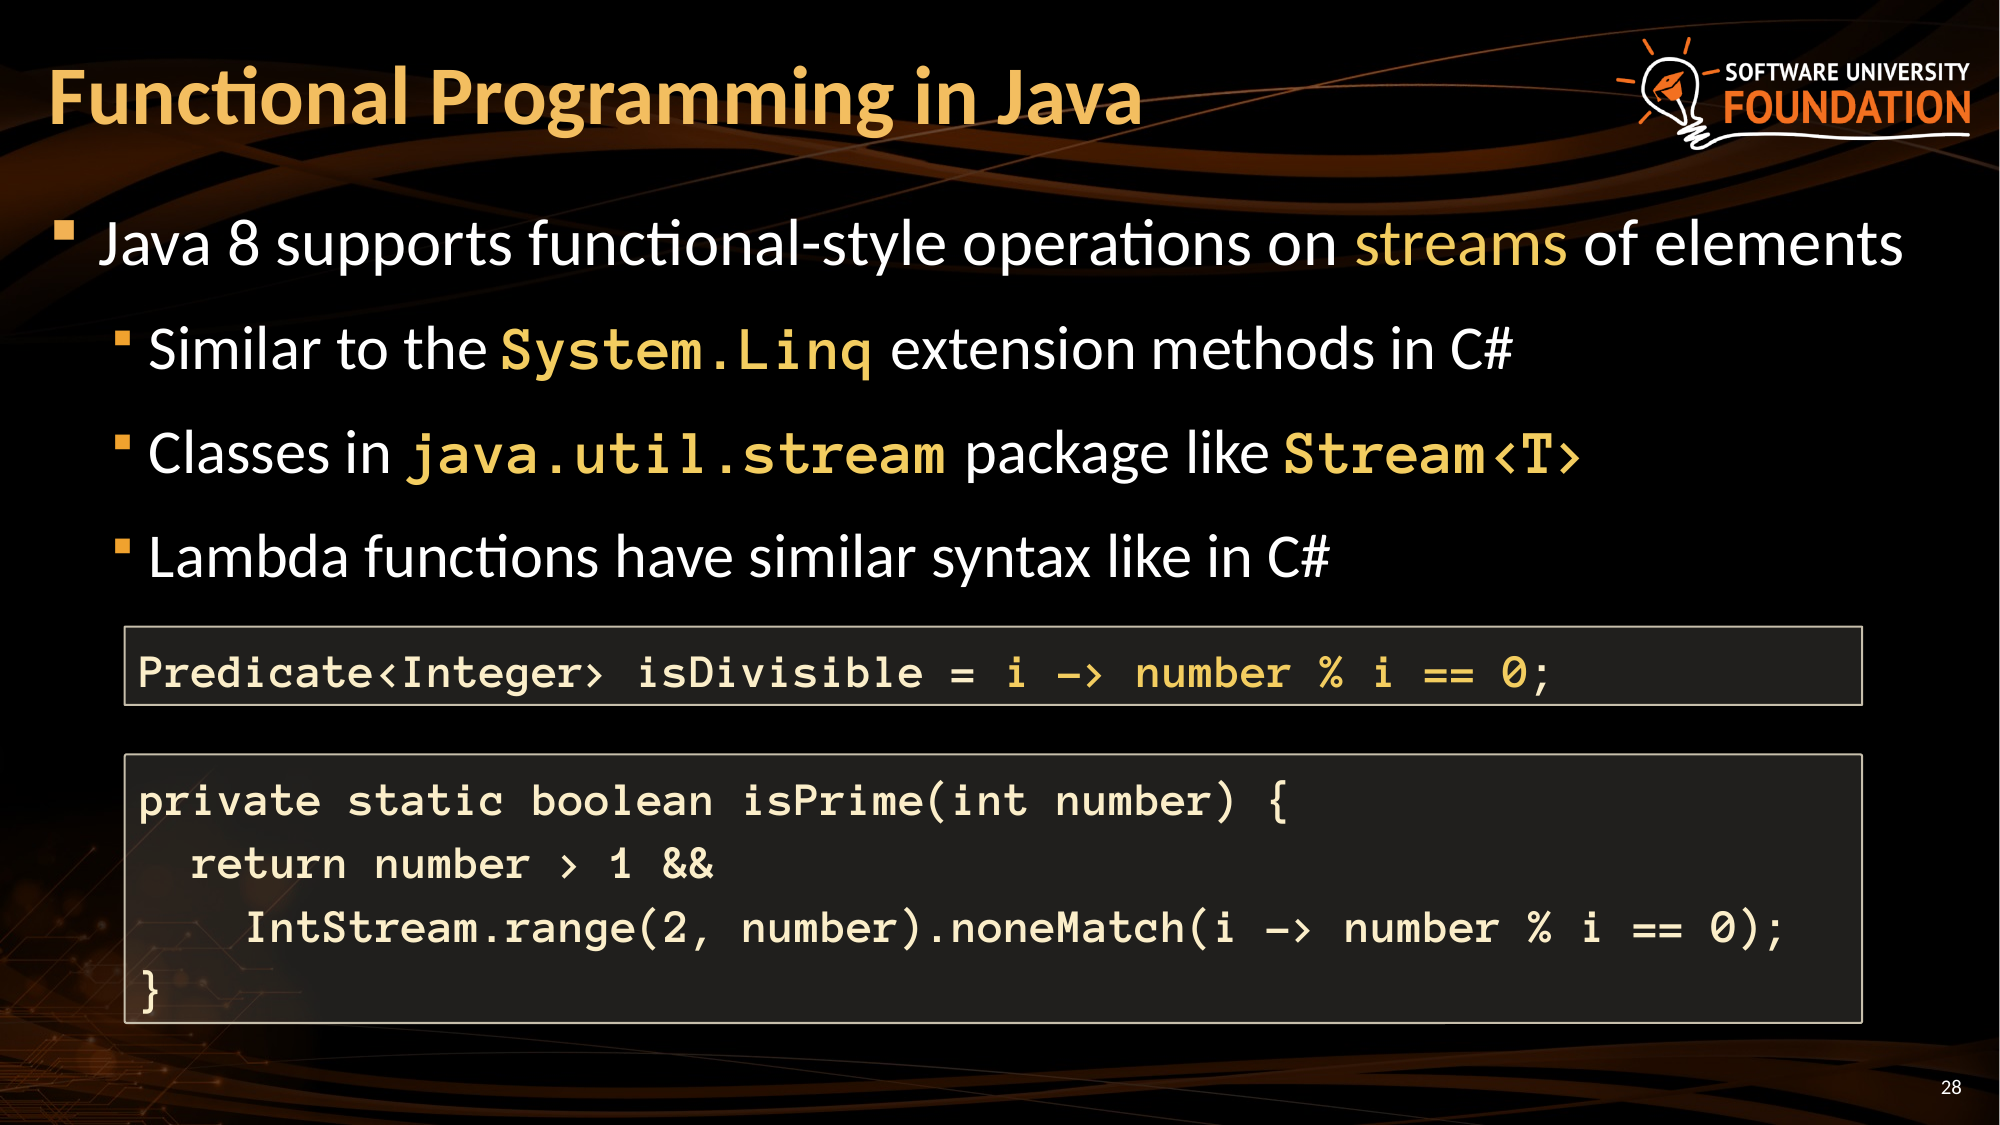

# Functional Programming in Java
Java 8 supports functional-style operations on streams of elements
Similar to the System.Linq extension methods in C#
Classes in java.util.stream package like Stream<T>
Lambda functions have similar syntax like in C#
Predicate<Integer> isDivisible = i -> number % i == 0;
private static boolean isPrime(int number) {
  return number > 1 &&
    IntStream.range(2, number).noneMatch(i -> number % i == 0);
}
28